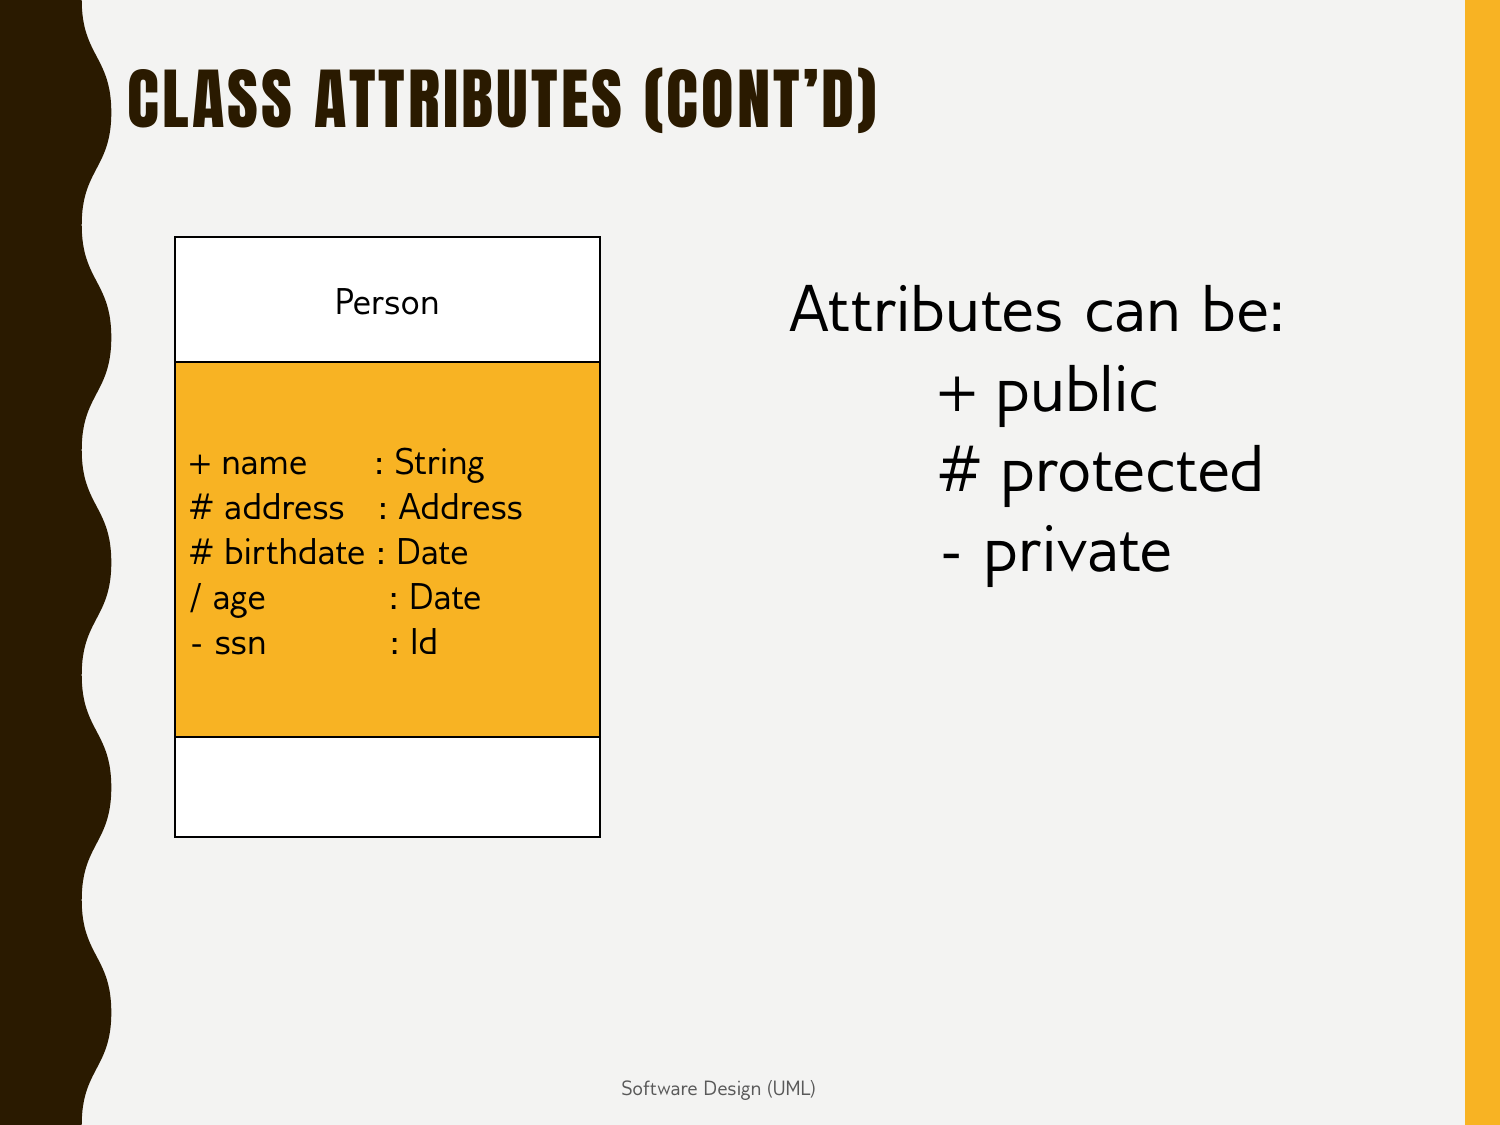

# Class Attributes (Cont’d)
Person
+ name      : String
# address   : Address
# birthdate : Date
/ age           : Date
- ssn           : Id

Attributes can be:
	+ public
	# protected
	- private

Software Design (UML)